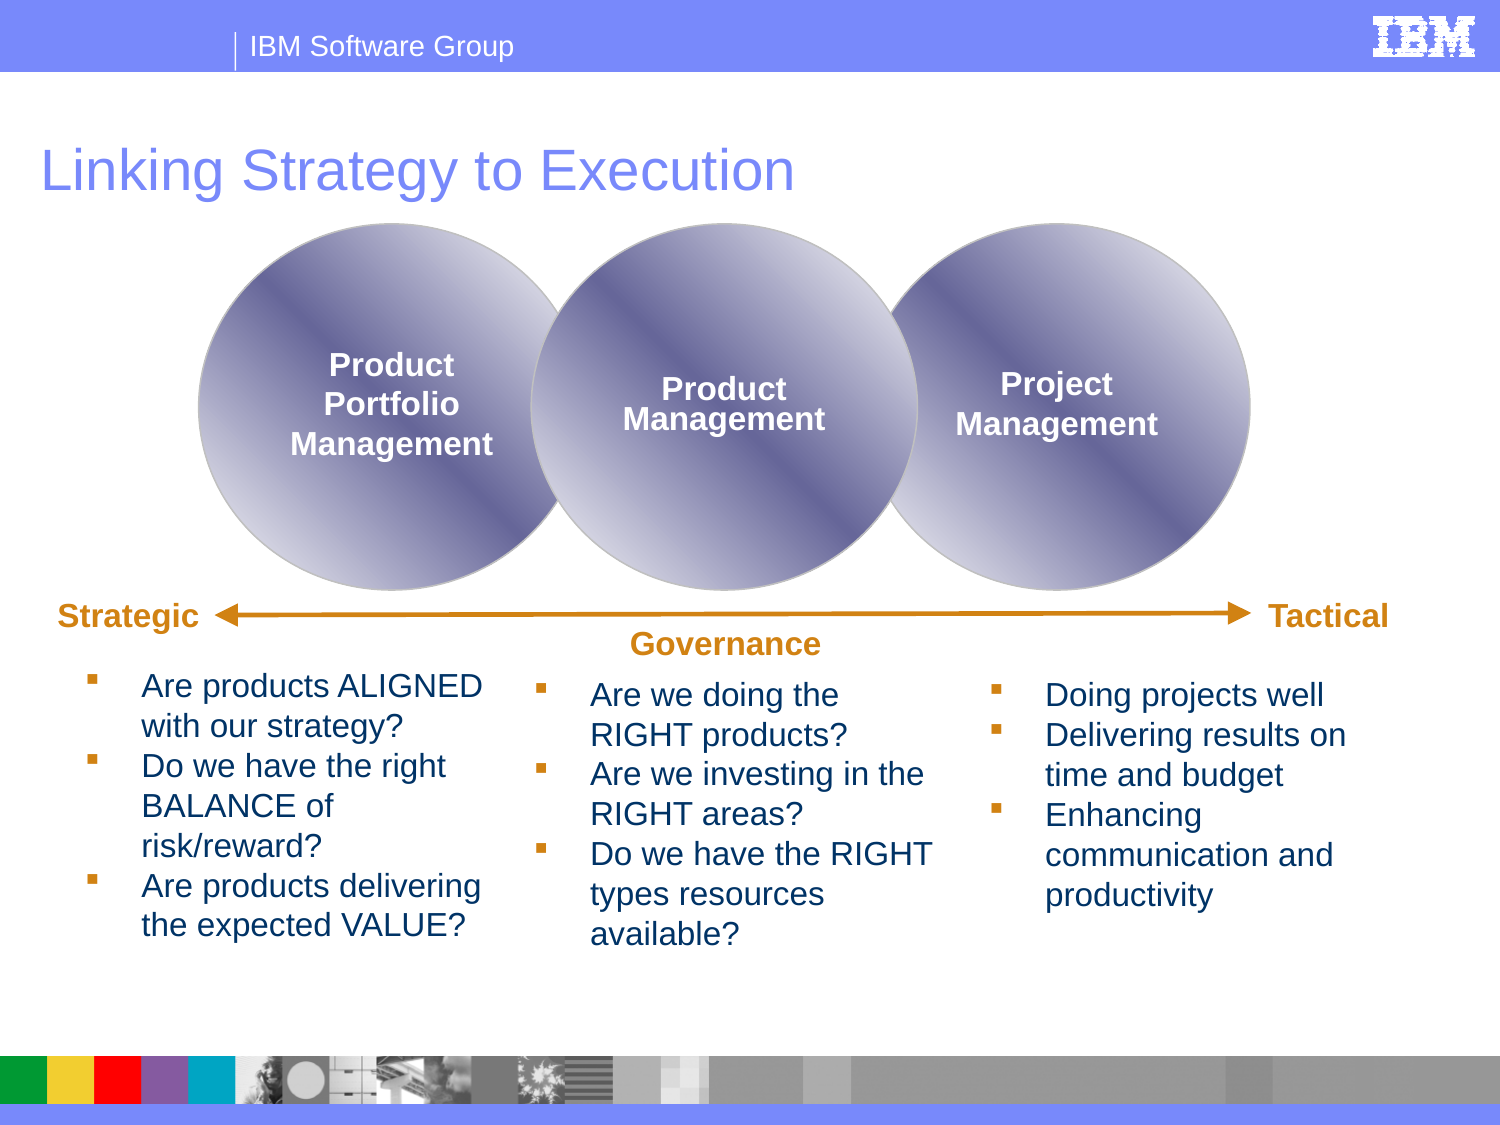

# Linking Strategy to Execution
Product
Portfolio
Management
Product Management
Project
Management
Strategic
Tactical

Governance
Are products ALIGNED with our strategy?
Do we have the right BALANCE of risk/reward?
Are products delivering the expected VALUE?
Are we doing the RIGHT products?
Are we investing in the RIGHT areas?
Do we have the RIGHT types resources available?
Doing projects well
Delivering results on time and budget
Enhancing communication and productivity